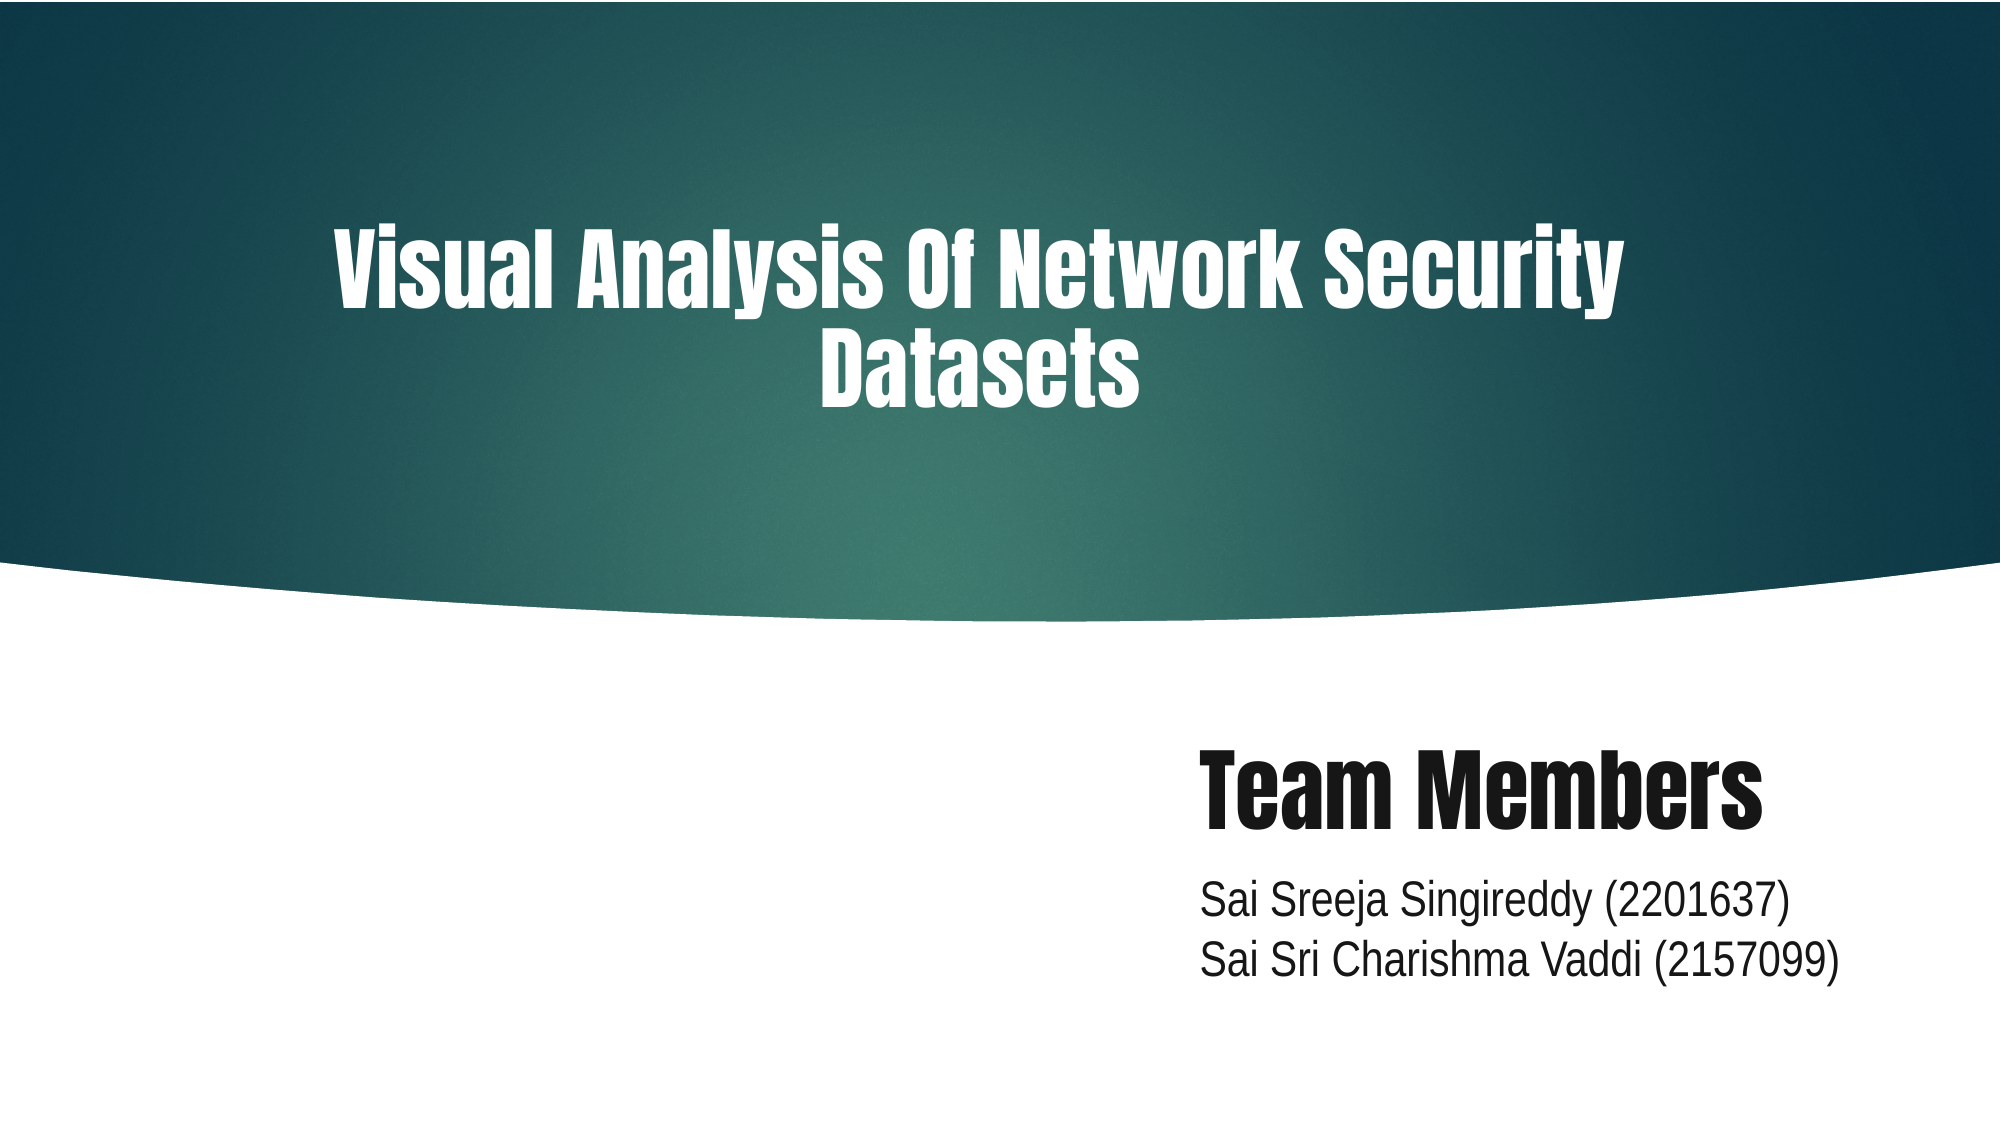

Visual Analysis Of Network Security Datasets

Team Members
Sai Sreeja Singireddy (2201637)
Sai Sri Charishma Vaddi (2157099)